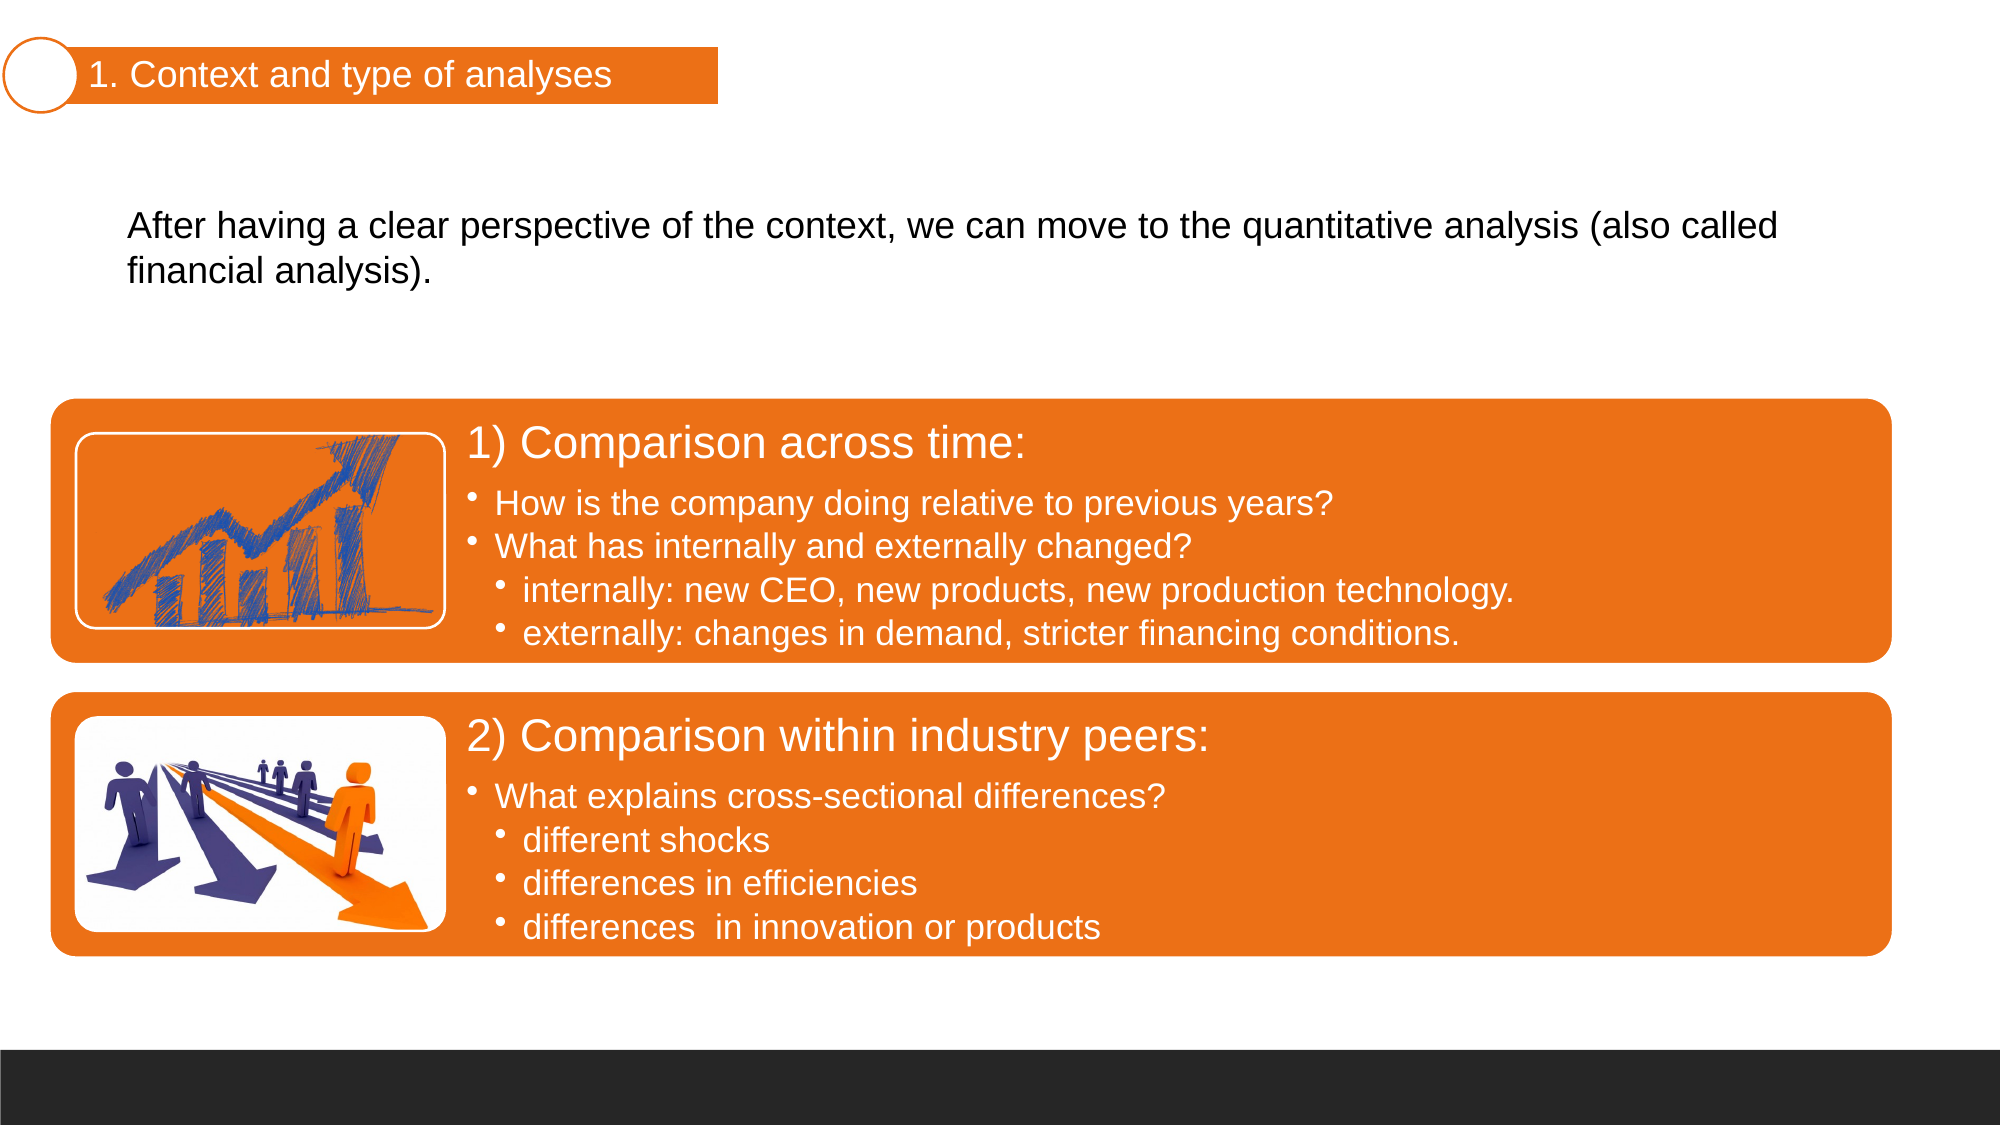

1. Context and type of analyses
After having a clear perspective of the context, we can move to the quantitative analysis (also called financial analysis).

1) Comparison across time:
How is the company doing relative to previous years?
What has internally and externally changed?
internally: new CEO, new products, new production technology.
externally: changes in demand, stricter financing conditions.
2) Comparison within industry peers:
What explains cross-sectional differences?
different shocks
differences in efficiencies
differences  in innovation or products

2. Balance Sheet

3. Income and Cash Flow Statement

4. Notes and Auditor Reports